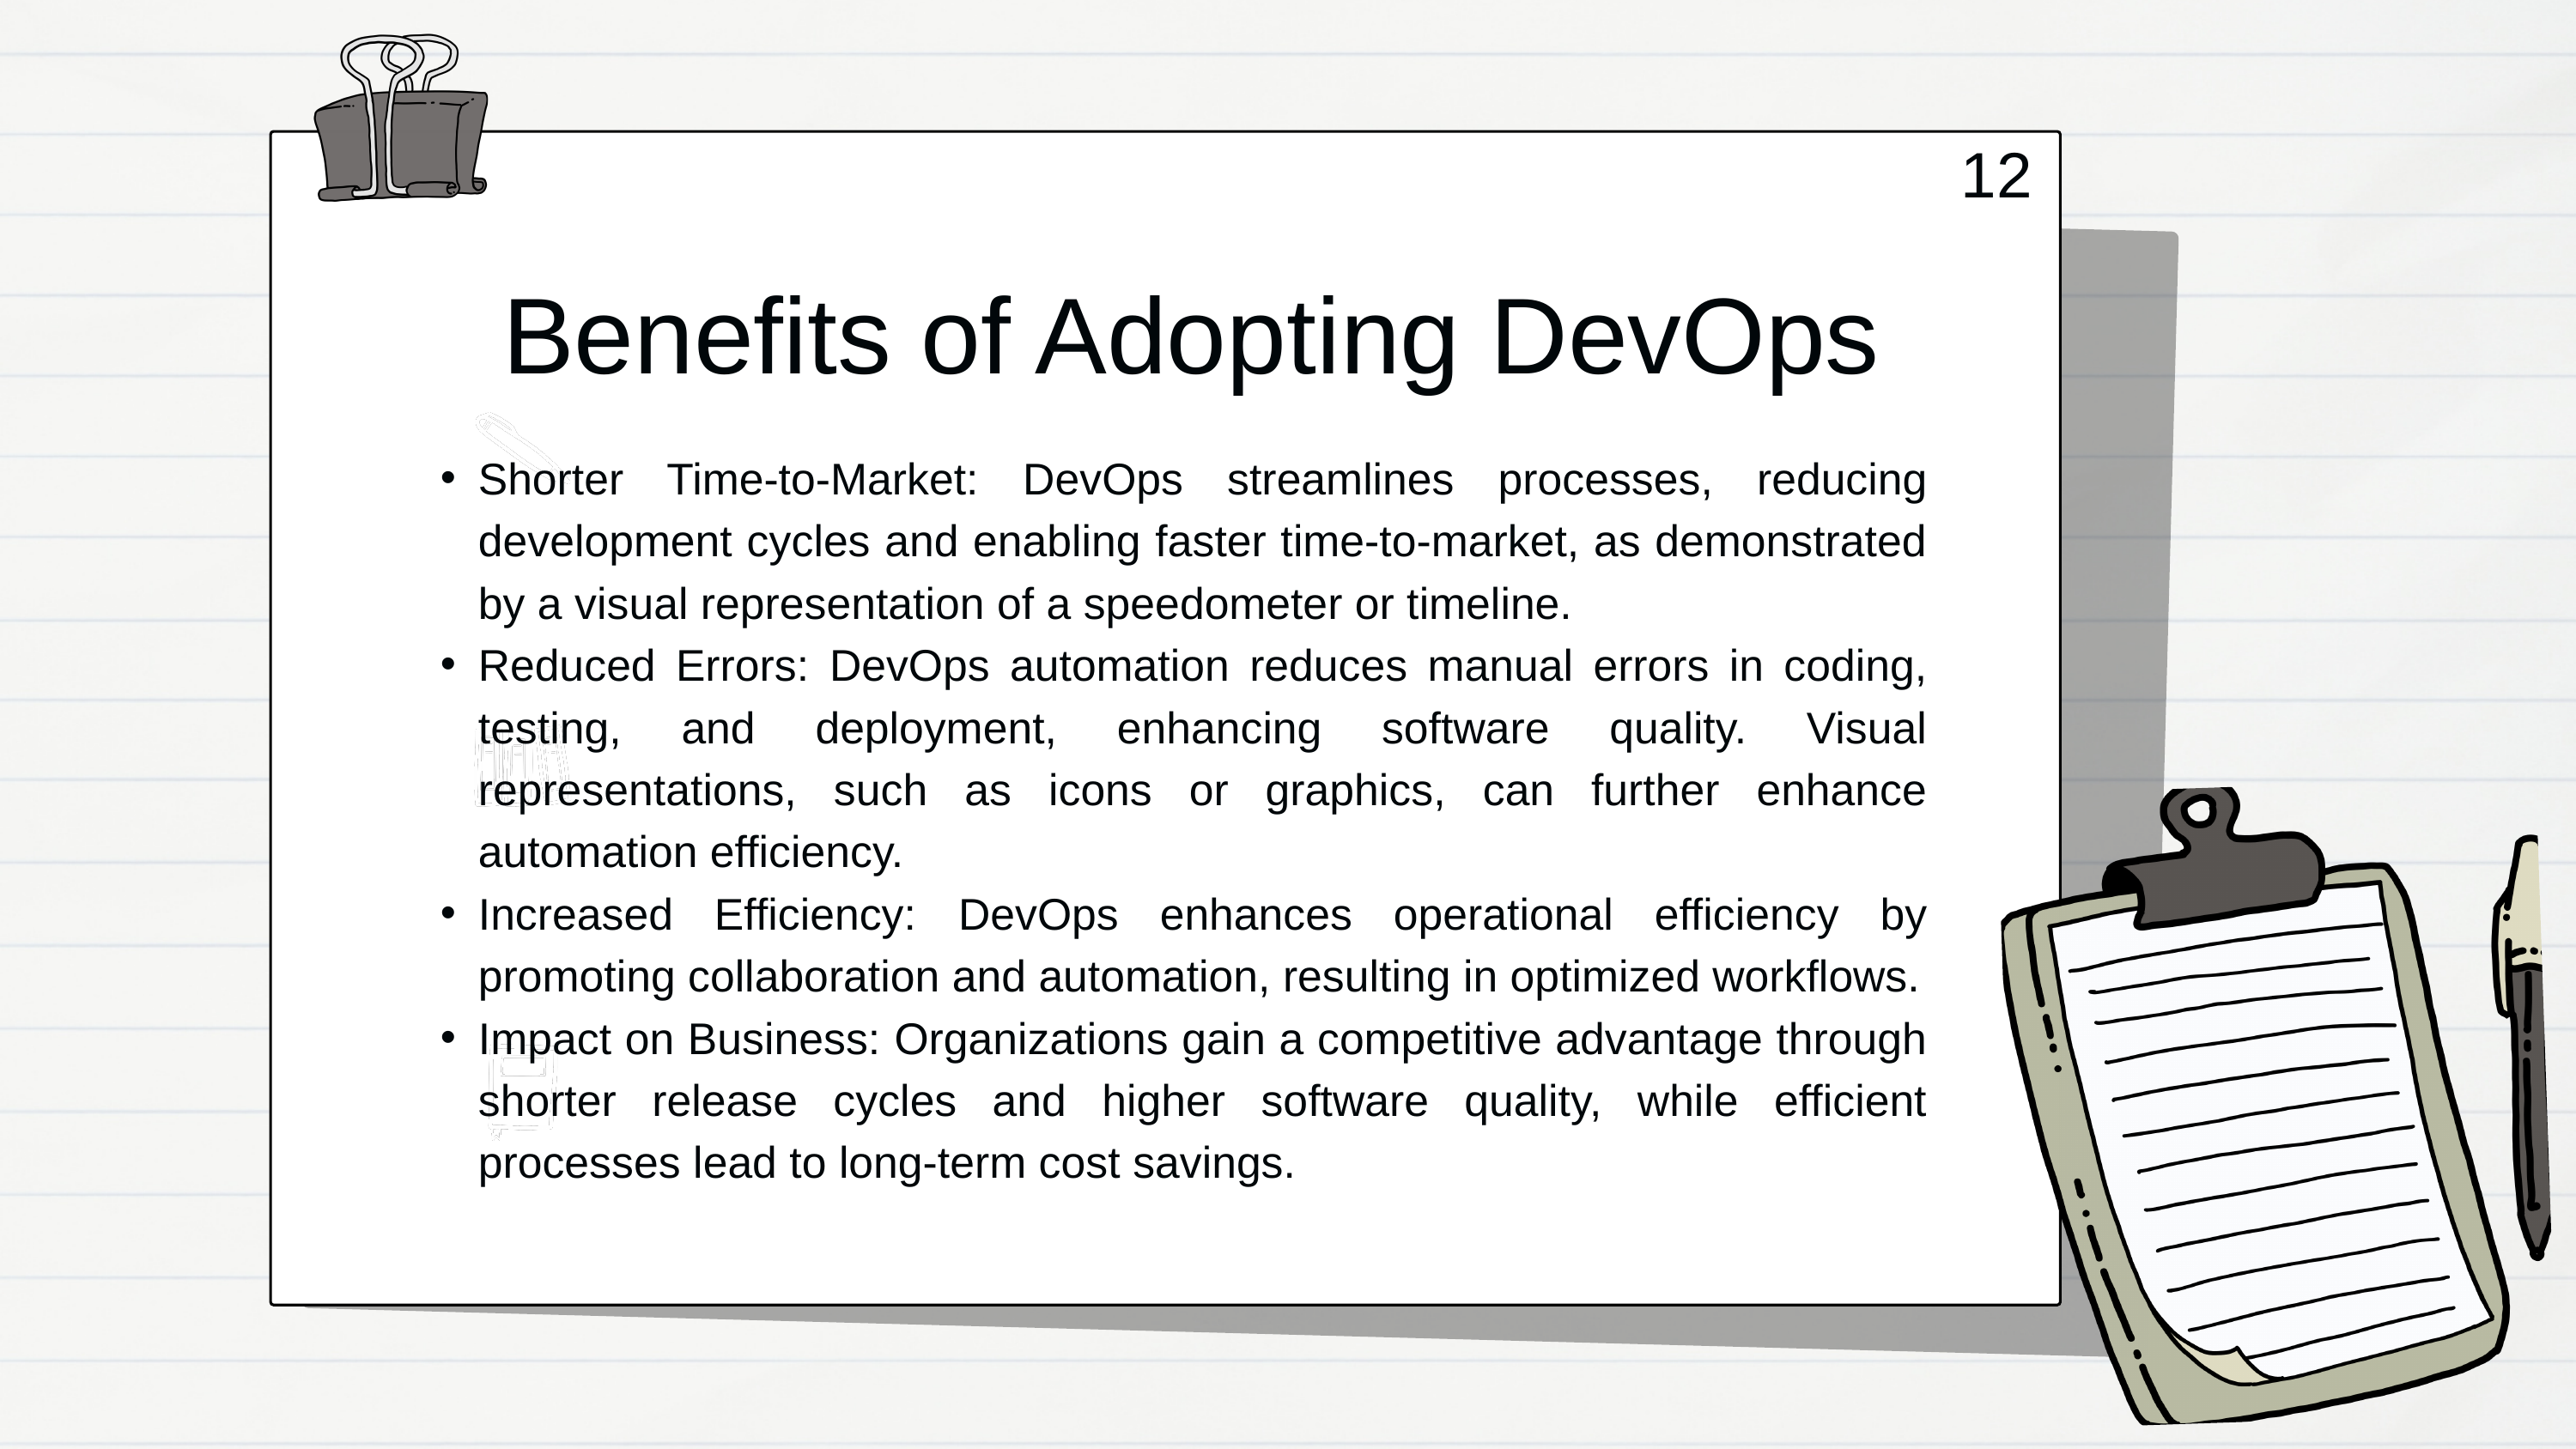

12

Benefits of Adopting DevOps

Shorter Time-to-Market: DevOps streamlines processes, reducing development cycles and enabling faster time-to-market, as demonstrated by a visual representation of a speedometer or timeline.
Reduced Errors: DevOps automation reduces manual errors in coding, testing, and deployment, enhancing software quality. Visual representations, such as icons or graphics, can further enhance automation efficiency.
Increased Efficiency: DevOps enhances operational efficiency by promoting collaboration and automation, resulting in optimized workflows.
Impact on Business: Organizations gain a competitive advantage through shorter release cycles and higher software quality, while efficient processes lead to long-term cost savings.